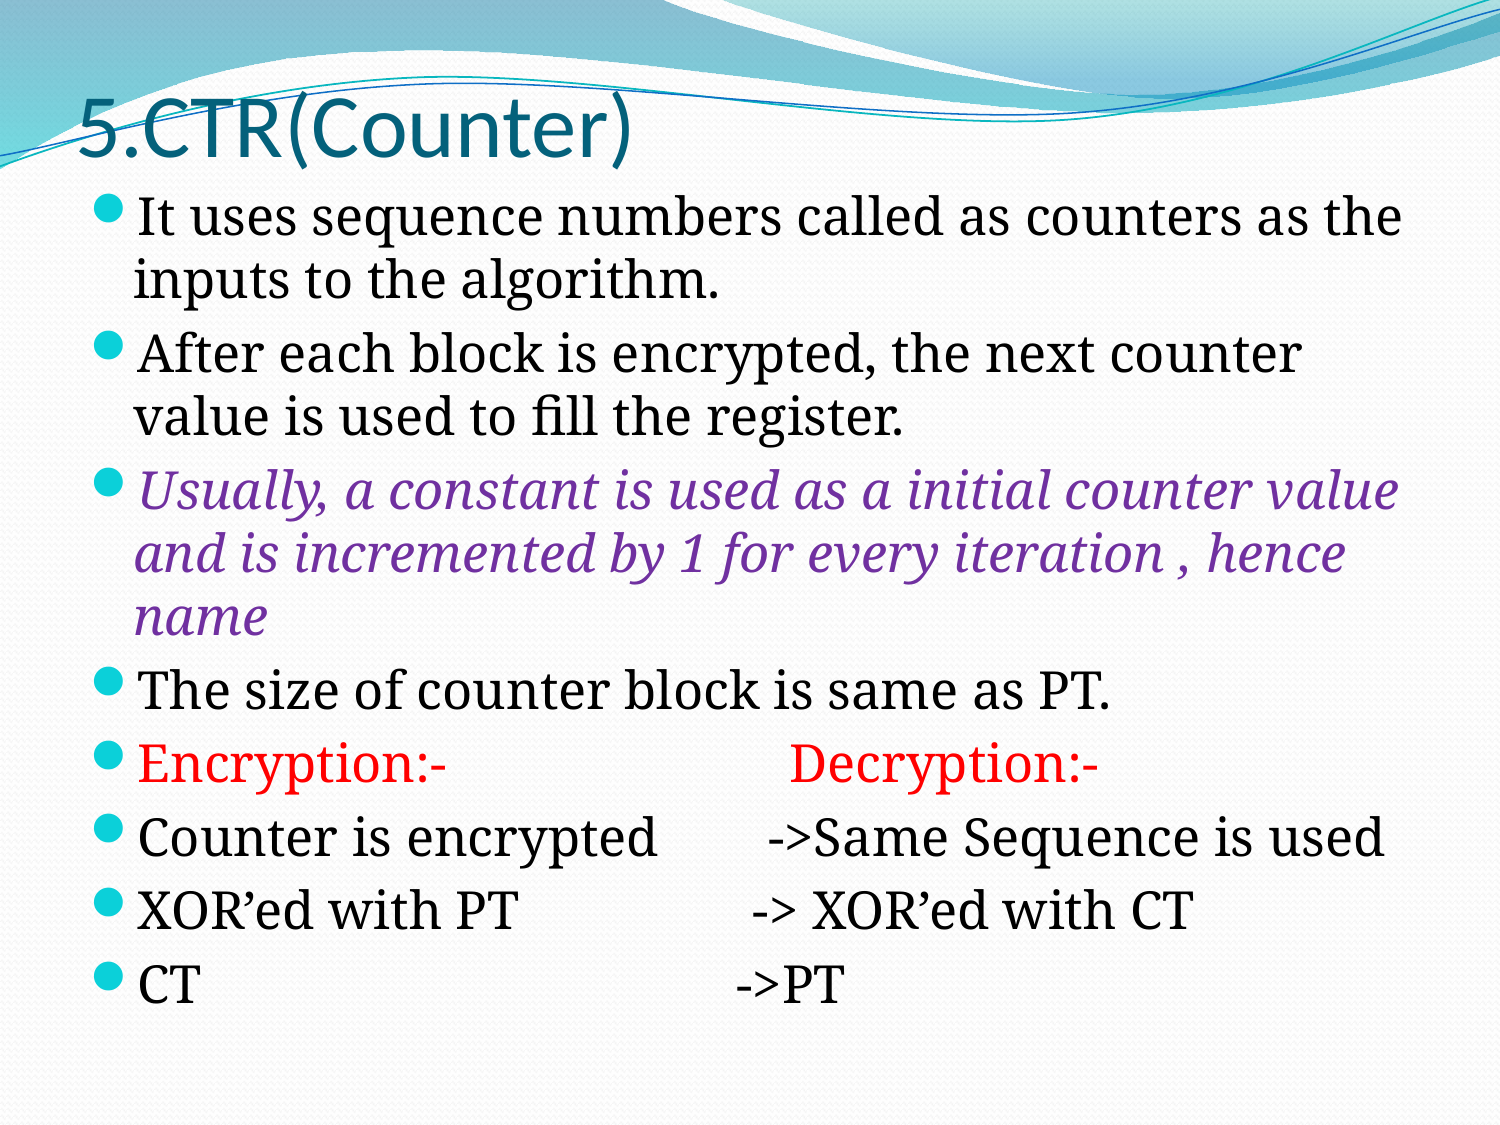

# 5.CTR(Counter)
It uses sequence numbers called as counters as the inputs to the algorithm.
After each block is encrypted, the next counter value is used to fill the register.
Usually, a constant is used as a initial counter value and is incremented by 1 for every iteration , hence name
The size of counter block is same as PT.
Encryption:-                         Decryption:-
Counter is encrypted        ->Same Sequence is used
XOR’ed with PT                 -> XOR’ed with CT
CT                                       ->PT